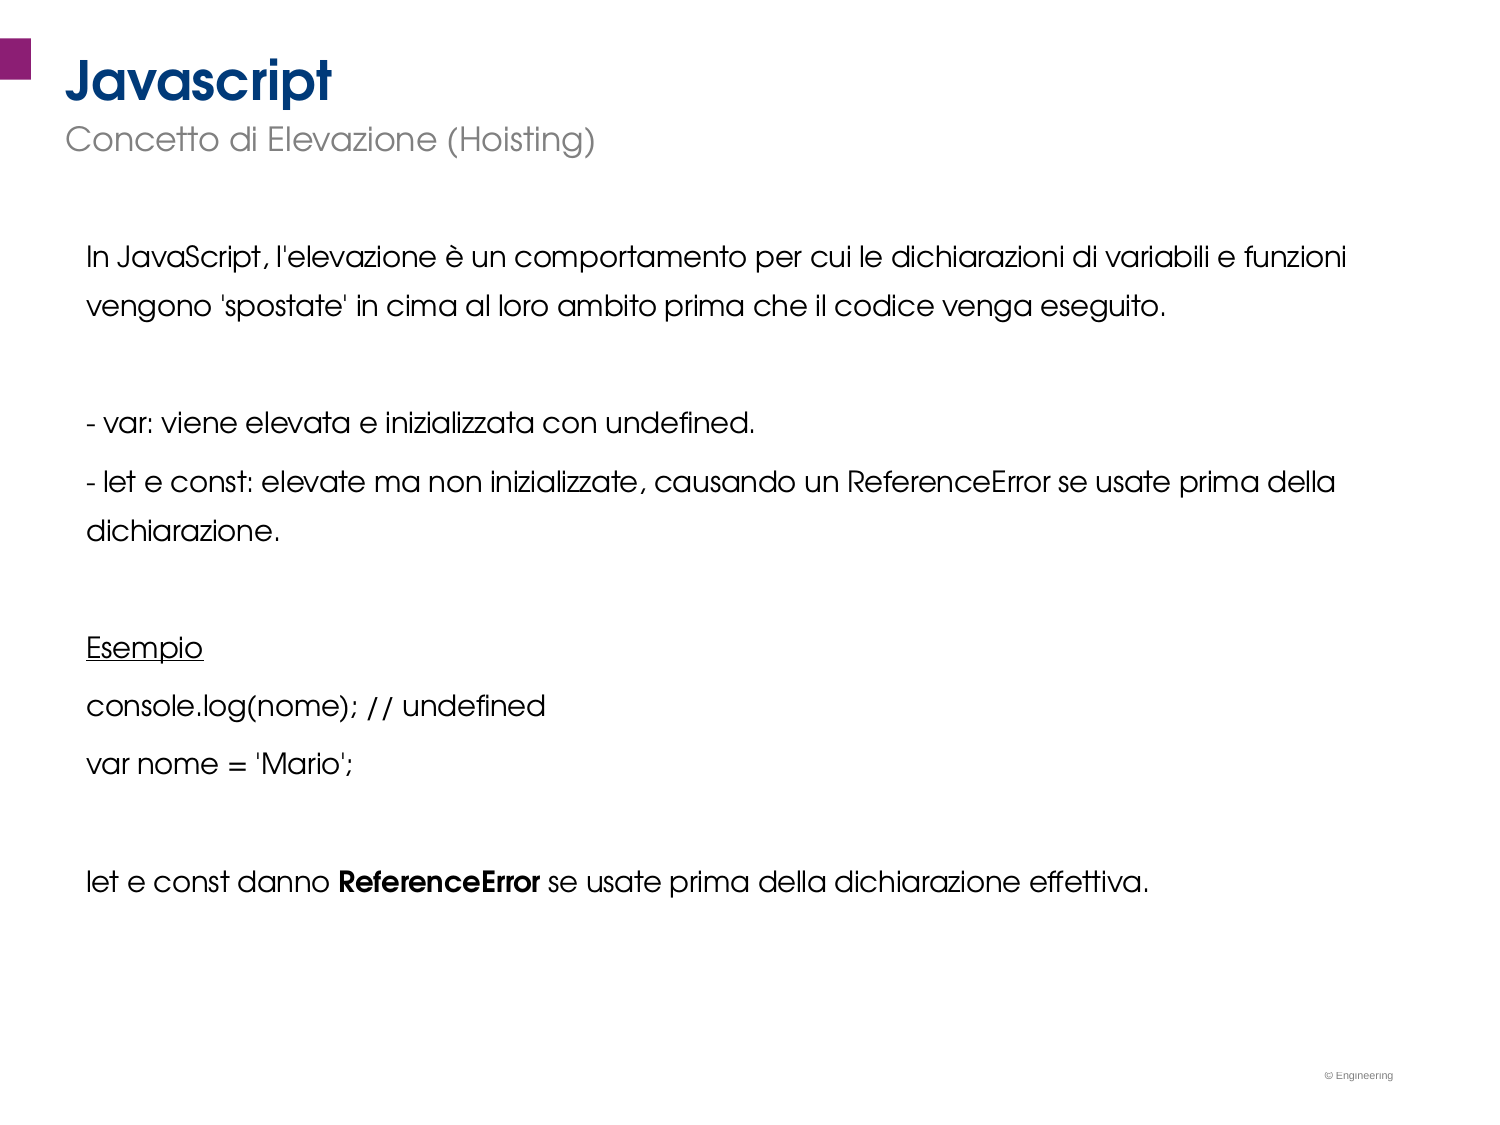

Javascript
Concetto di Elevazione (Hoisting)
In JavaScript, l'elevazione è un comportamento per cui le dichiarazioni di variabili e funzioni vengono 'spostate' in cima al loro ambito prima che il codice venga eseguito.

- var: viene elevata e inizializzata con undefined.
- let e const: elevate ma non inizializzate, causando un ReferenceError se usate prima della dichiarazione.

Esempio
console.log(nome); // undefined
var nome = 'Mario';

let e const danno ReferenceError se usate prima della dichiarazione effettiva.